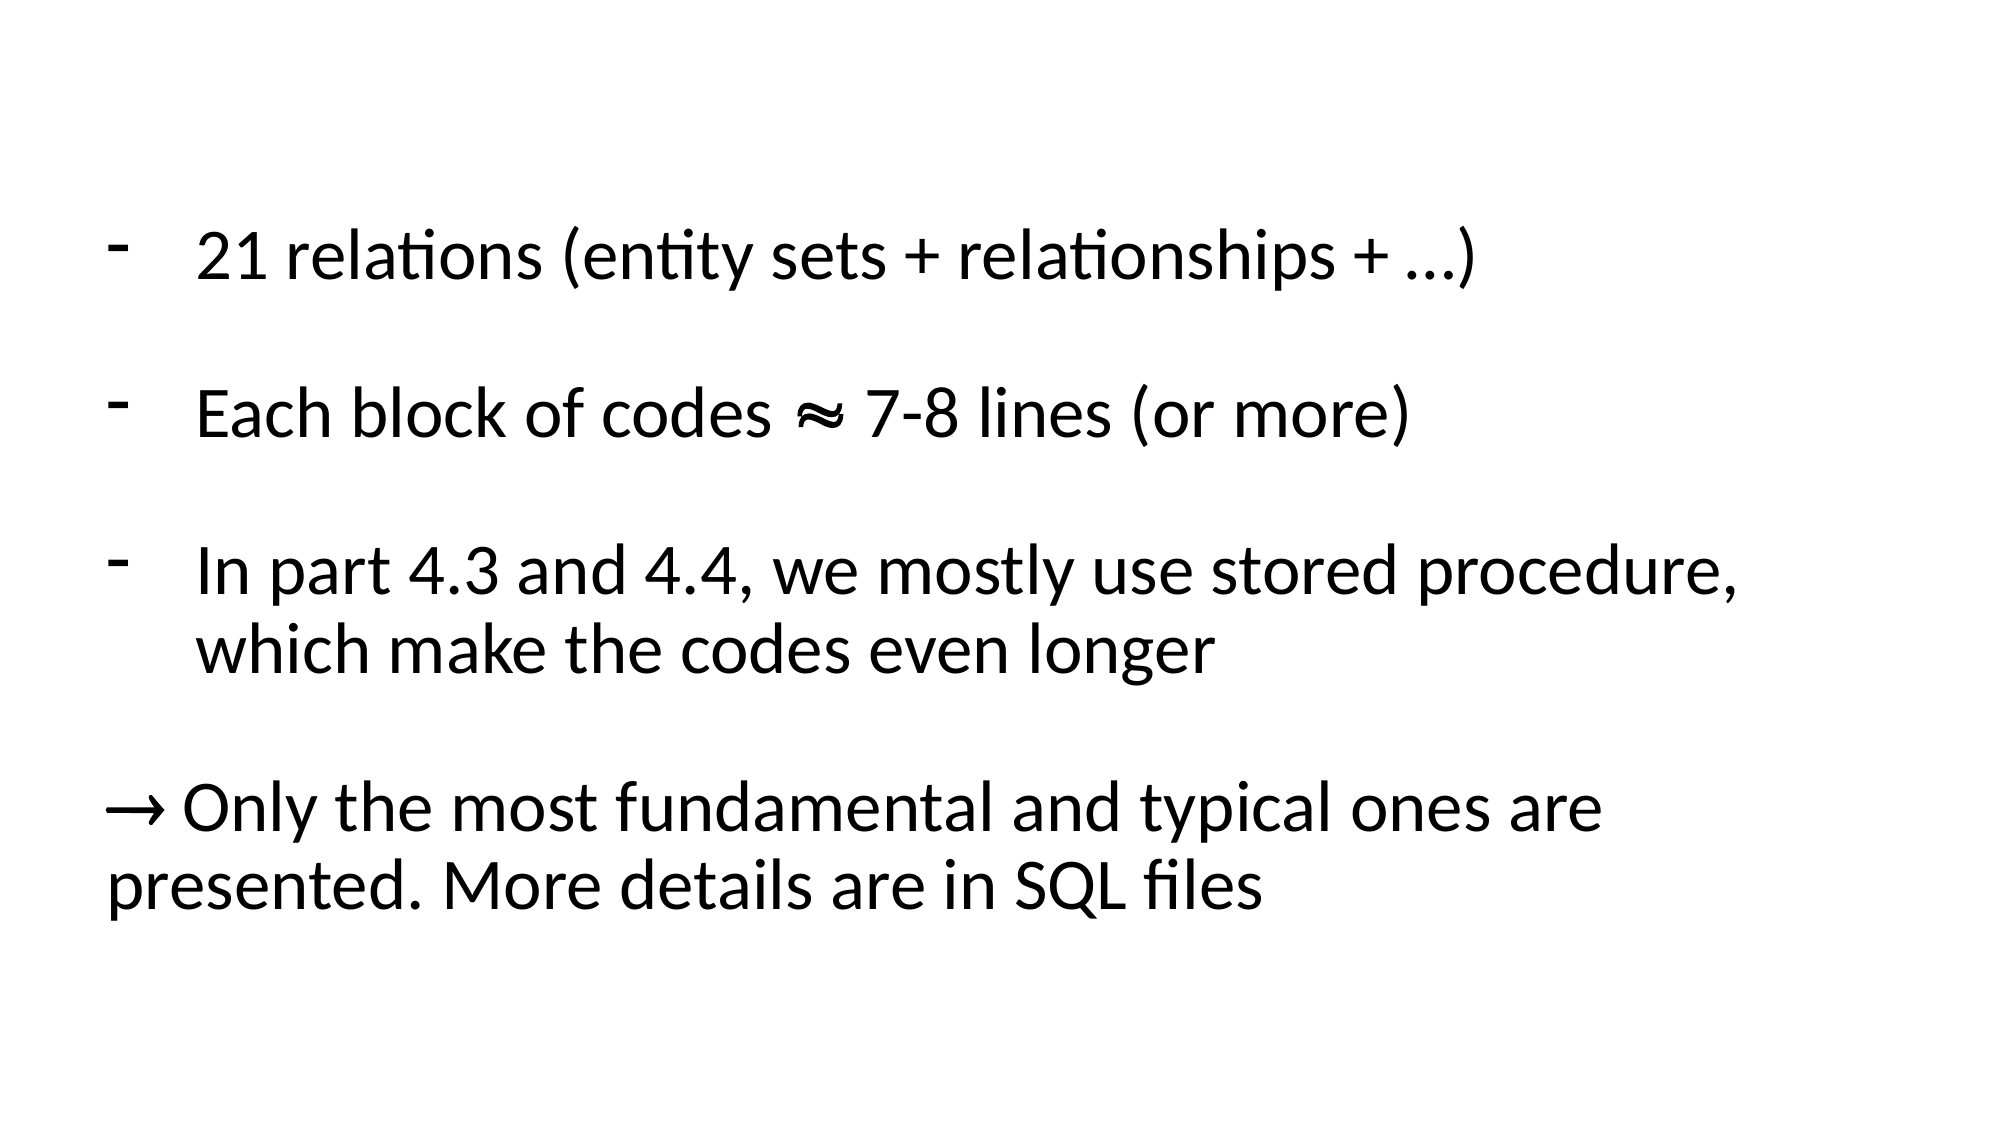

21 relations (entity sets + relationships + …)

Each block of codes ≈ 7-8 lines (or more)

In part 4.3 and 4.4, we mostly use stored procedure, which make the codes even longer

→ Only the most fundamental and typical ones are presented. More details are in SQL files